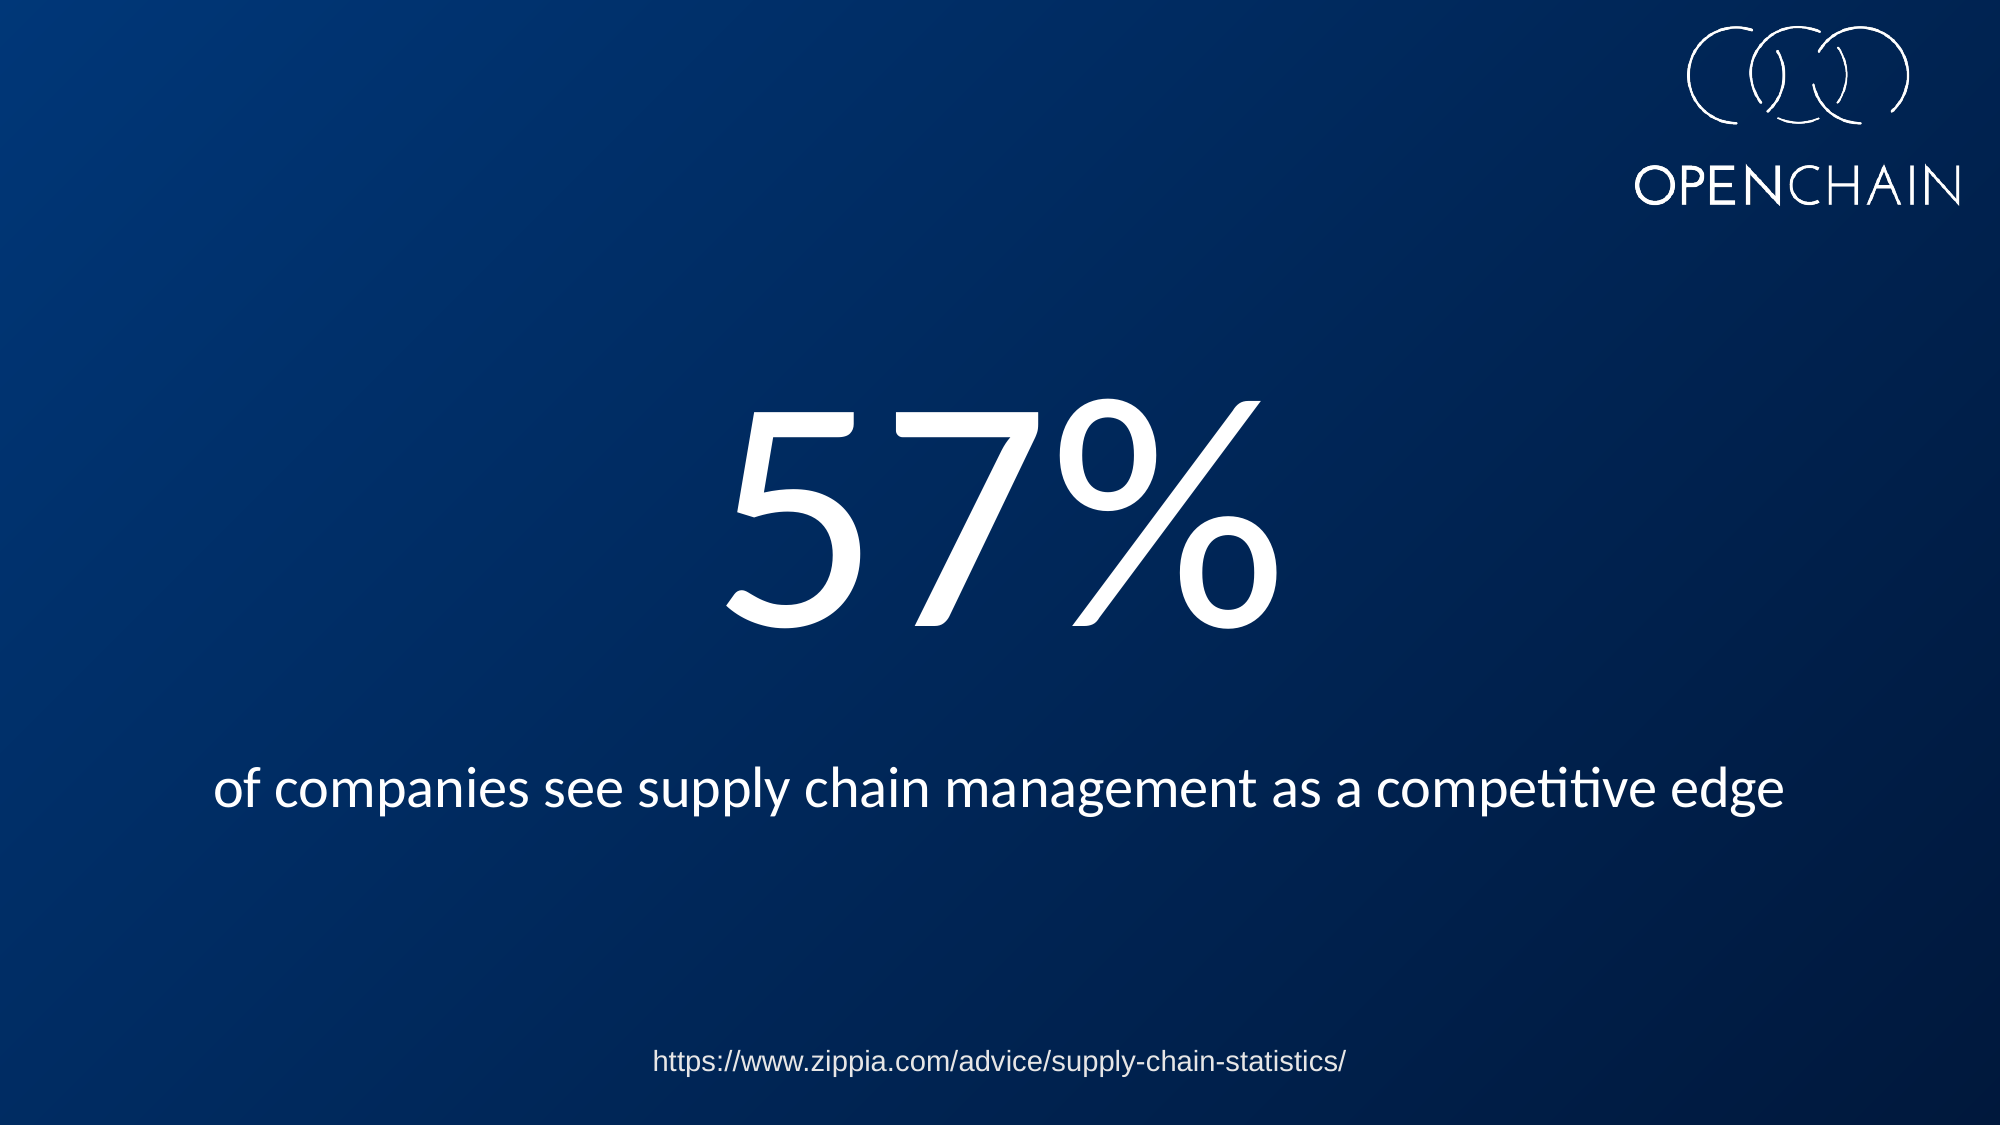

# 57%
of companies see supply chain management as a competitive edge
https://www.zippia.com/advice/supply-chain-statistics/